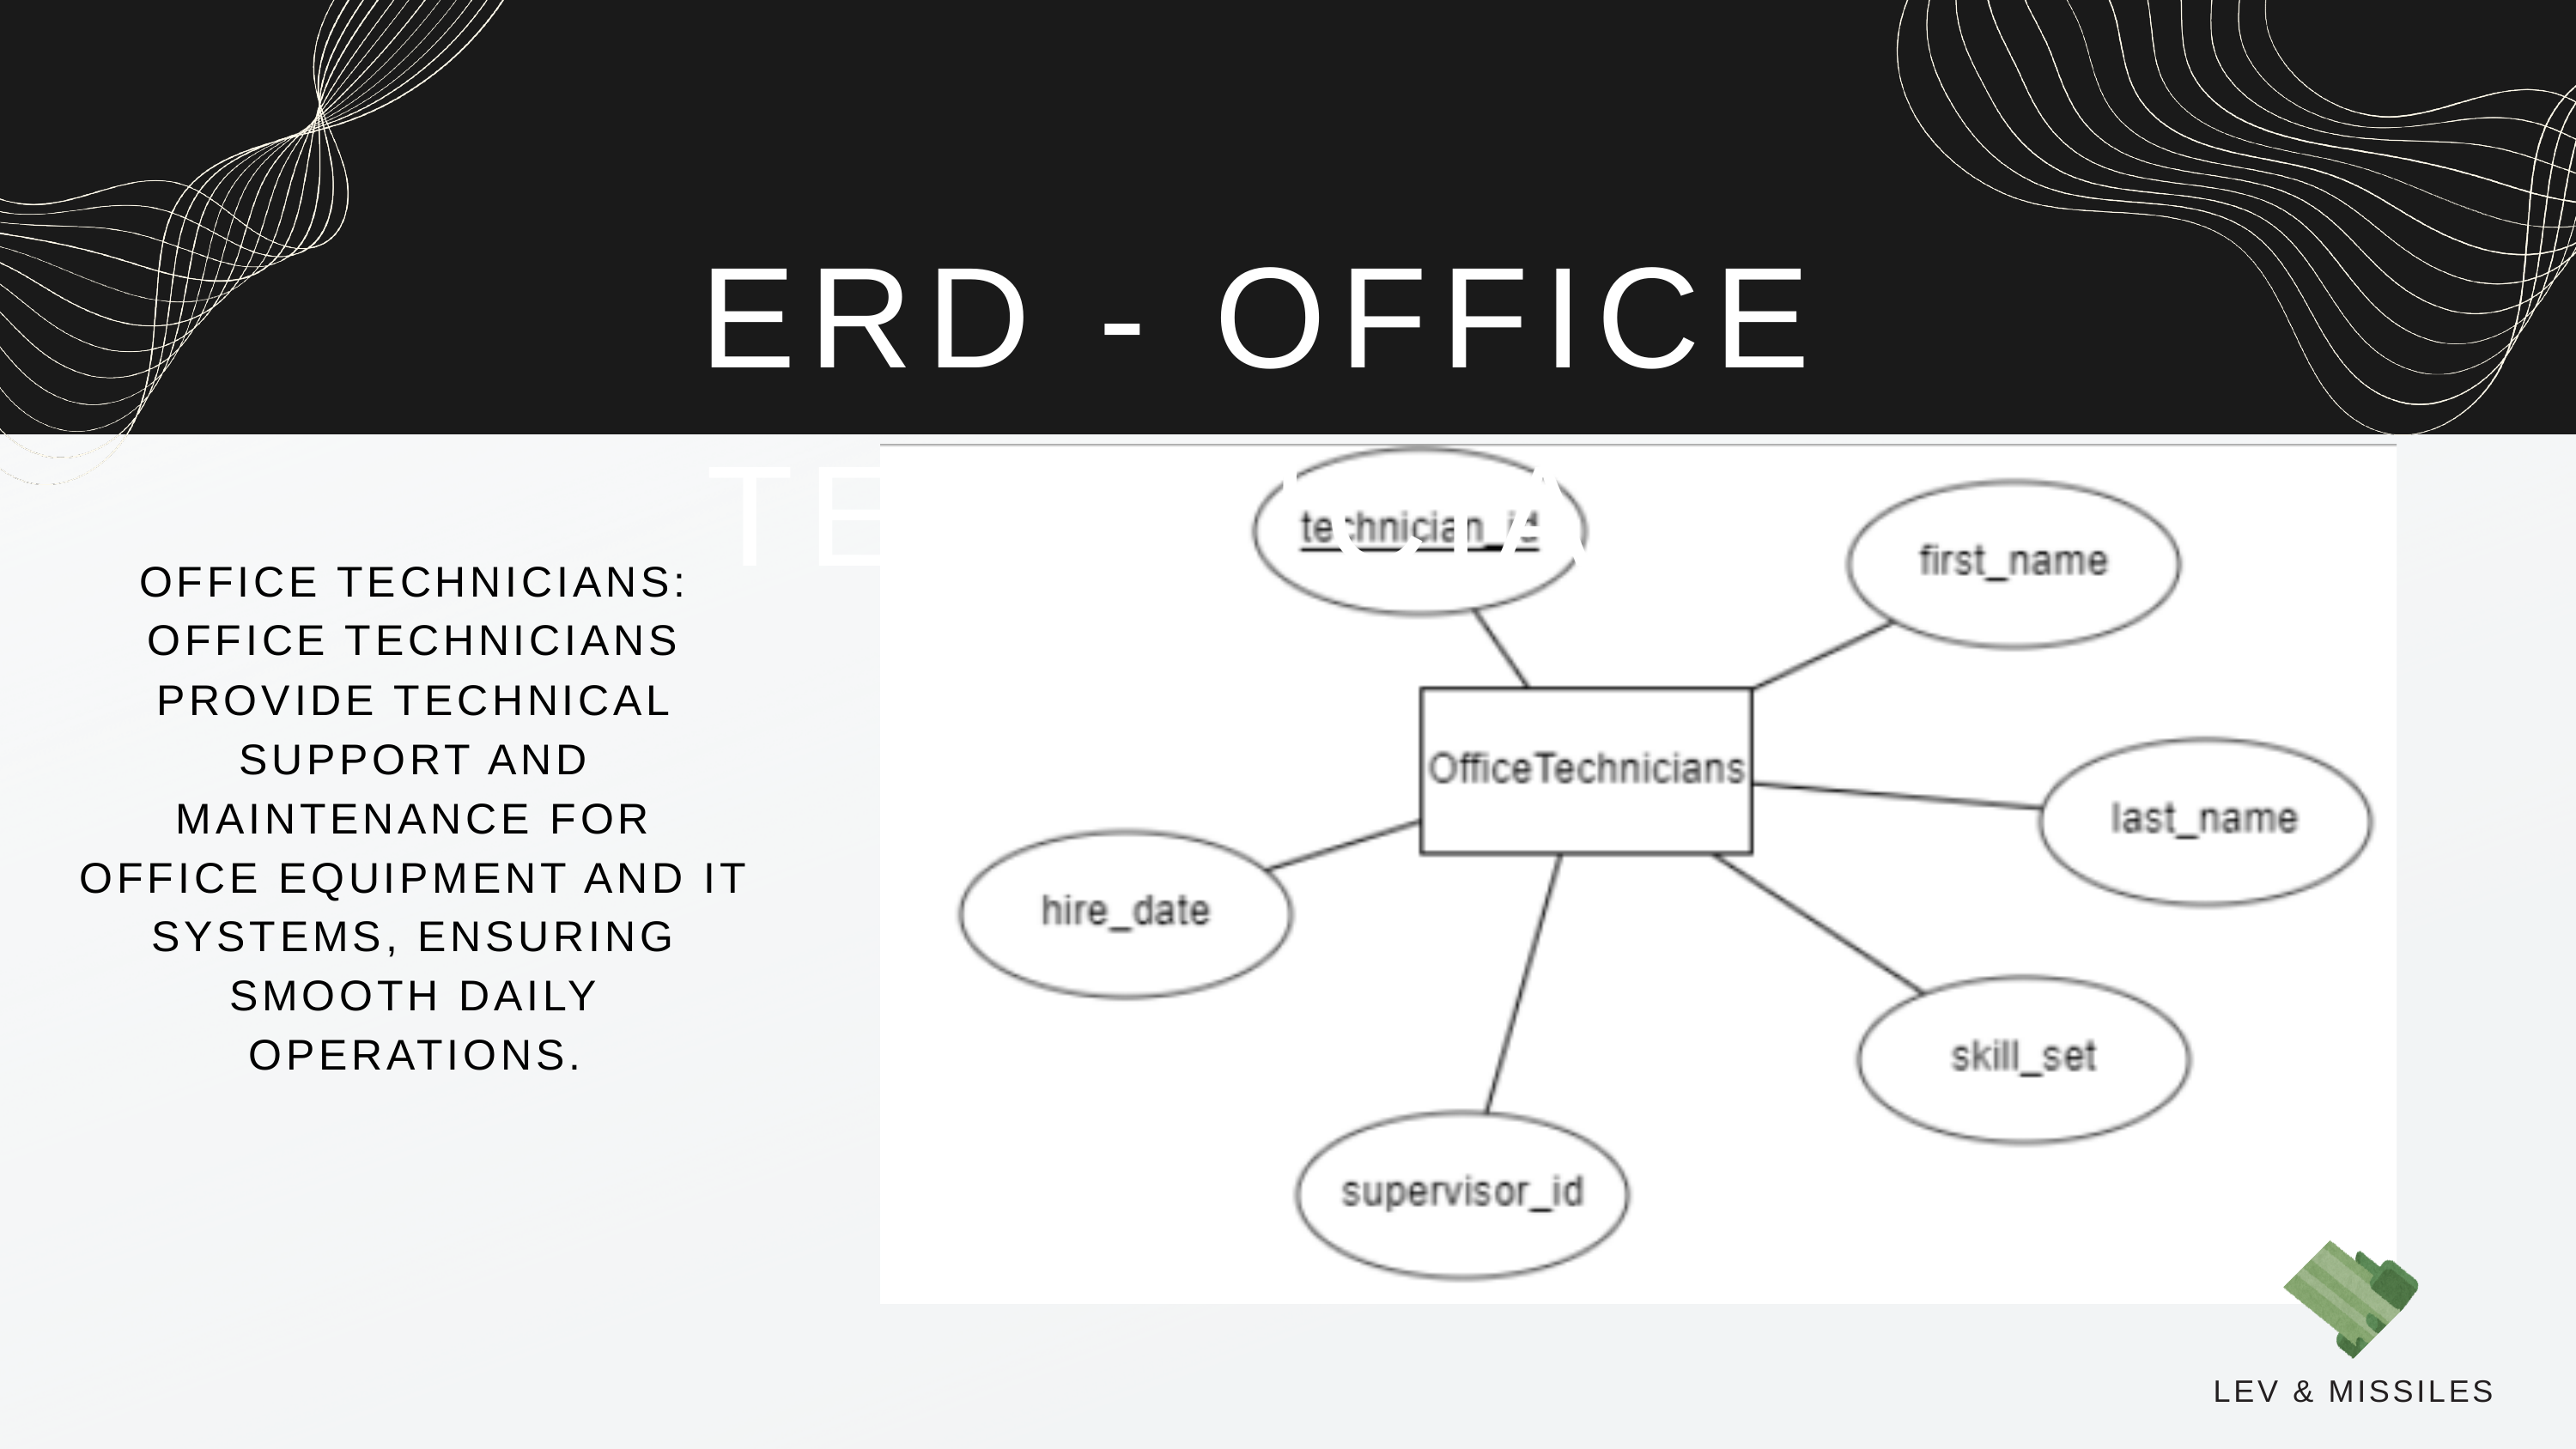

ERD - OFFICE TECHNICIANS

OFFICE TECHNICIANS: OFFICE TECHNICIANS PROVIDE TECHNICAL SUPPORT AND MAINTENANCE FOR OFFICE EQUIPMENT AND IT SYSTEMS, ENSURING SMOOTH DAILY OPERATIONS.

LEV & MISSILES